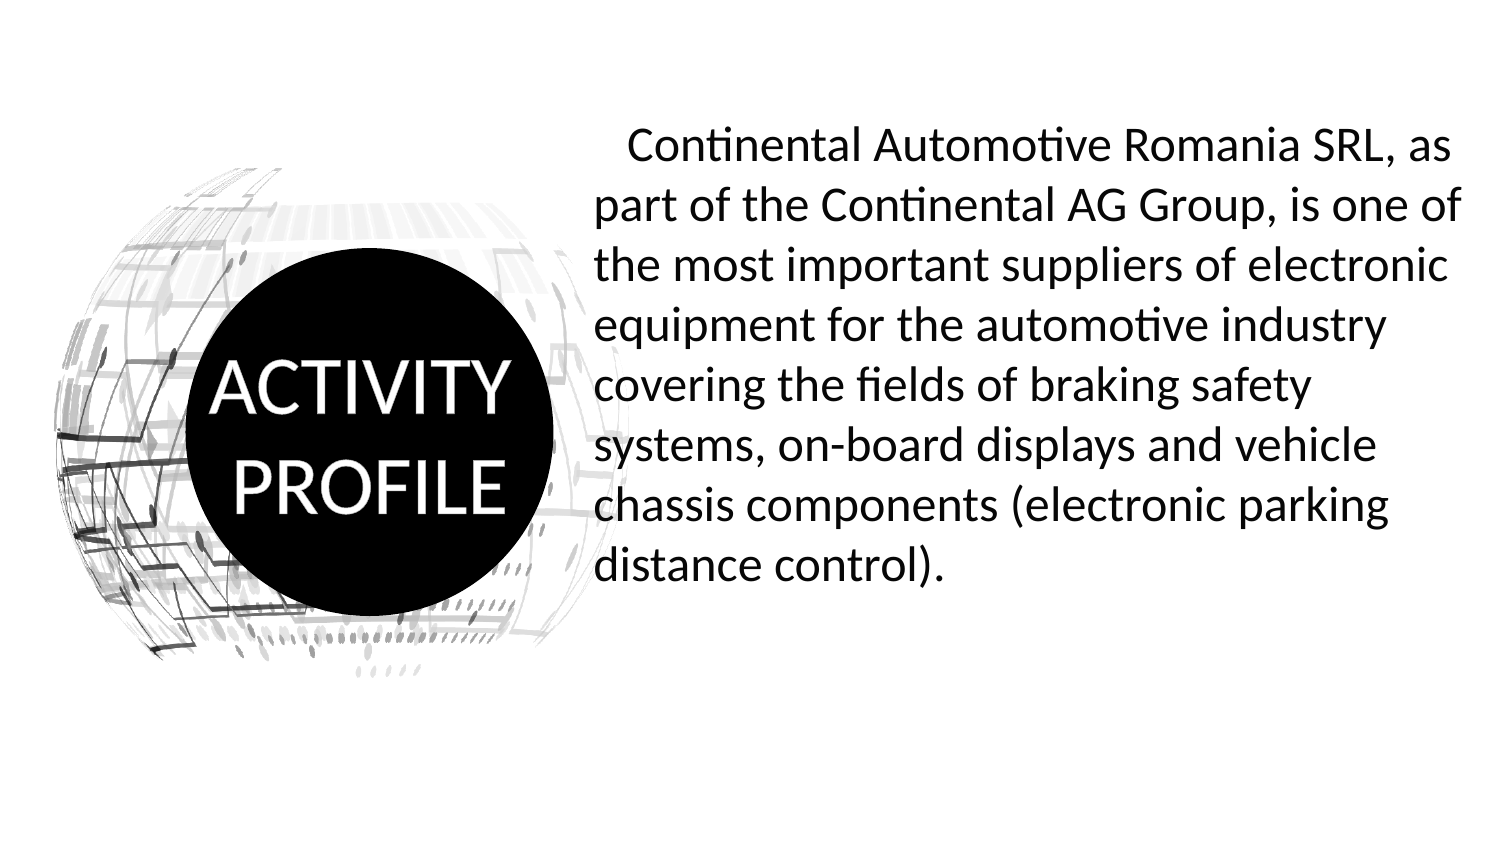

Continental Automotive Romania SRL, as part of the Continental AG Group, is one of the most important suppliers of electronic equipment for the automotive industry covering the fields of braking safety systems, on-board displays and vehicle chassis components (electronic parking distance control).

ACTIVITY
PROFILE